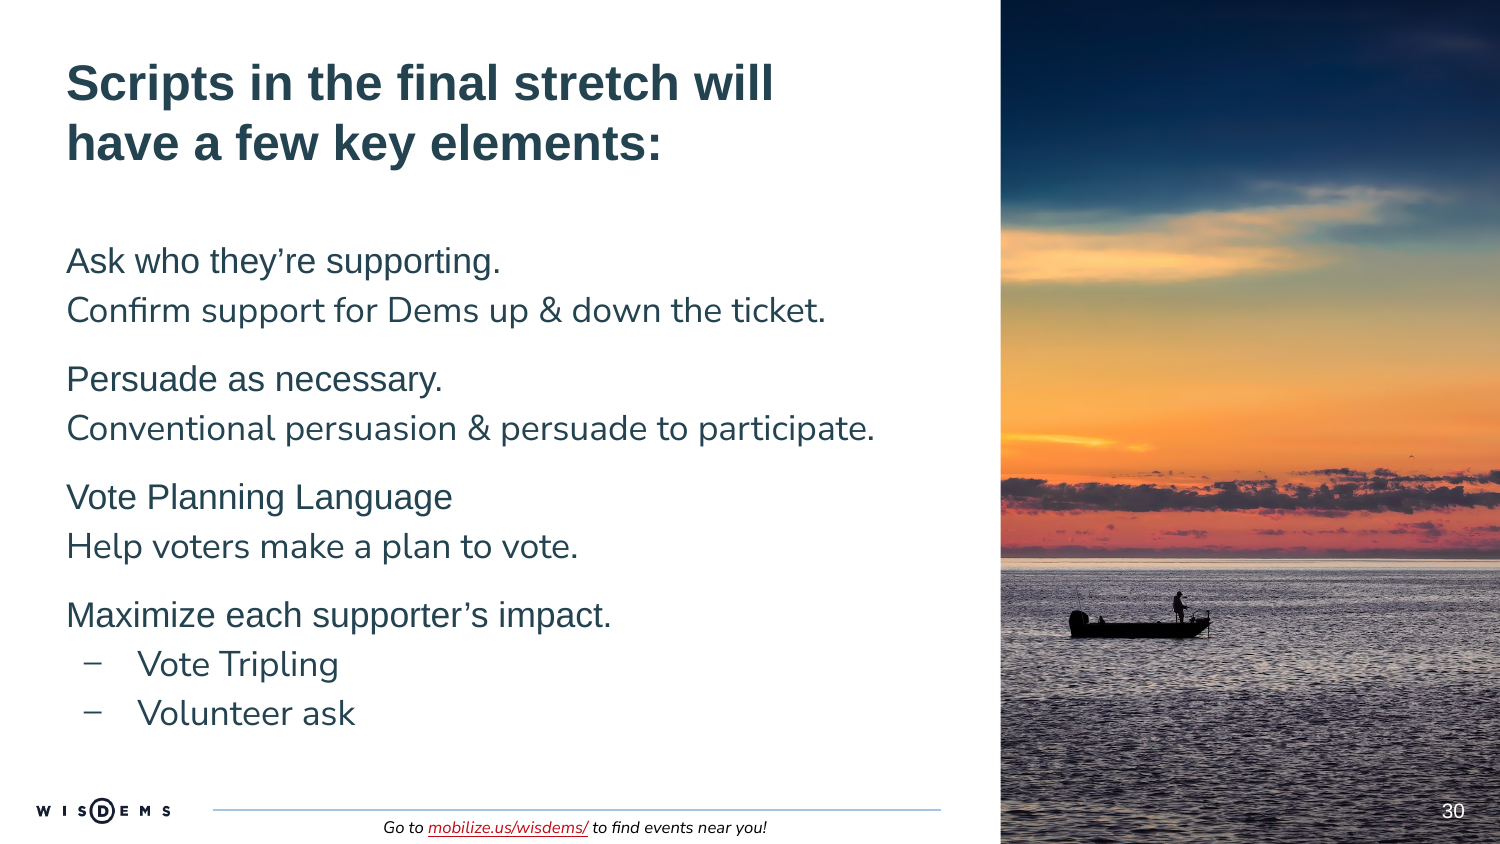

# Scripts in the final stretch will have a few key elements:
Ask who they’re supporting.
Confirm support for Dems up & down the ticket.
Persuade as necessary.
Conventional persuasion & persuade to participate.
Vote Planning Language
Help voters make a plan to vote.
Maximize each supporter’s impact.
Vote Tripling
Volunteer ask